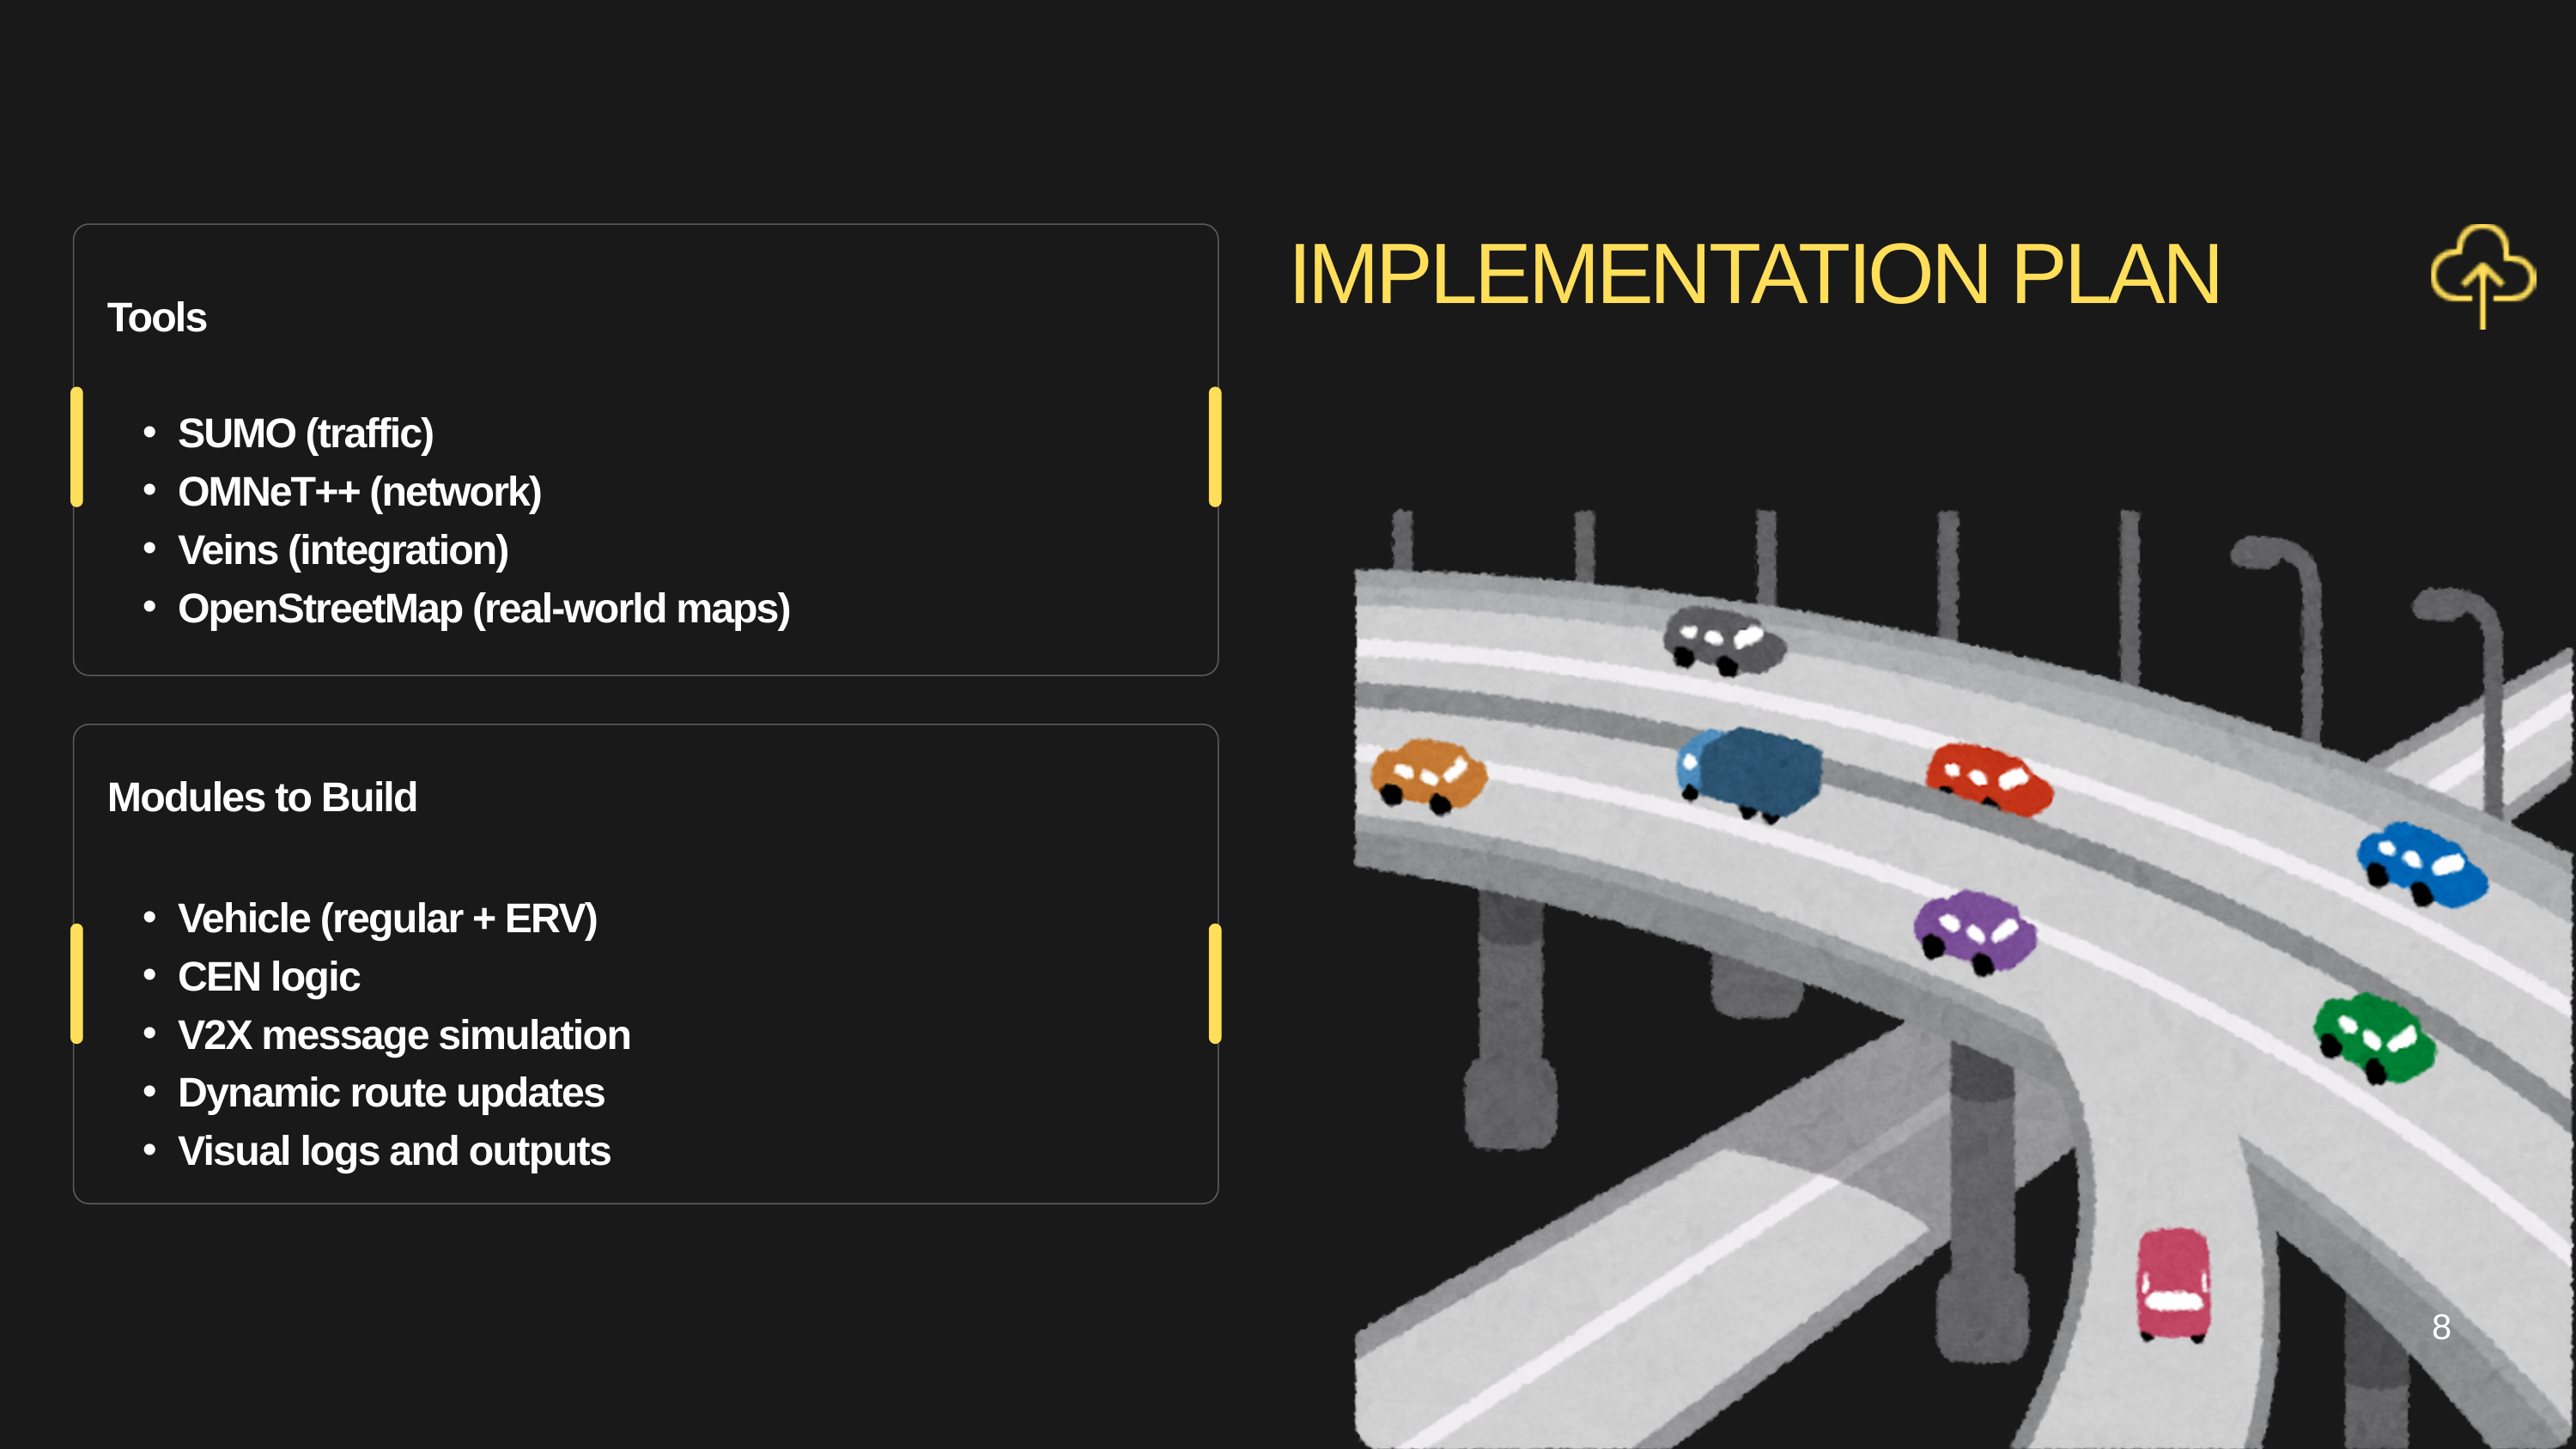

IMPLEMENTATION PLAN
Tools

SUMO (traffic)
OMNeT++ (network)
Veins (integration)
OpenStreetMap (real-world maps)

Modules to Build

Vehicle (regular + ERV)
CEN logic
V2X message simulation
Dynamic route updates
Visual logs and outputs

8